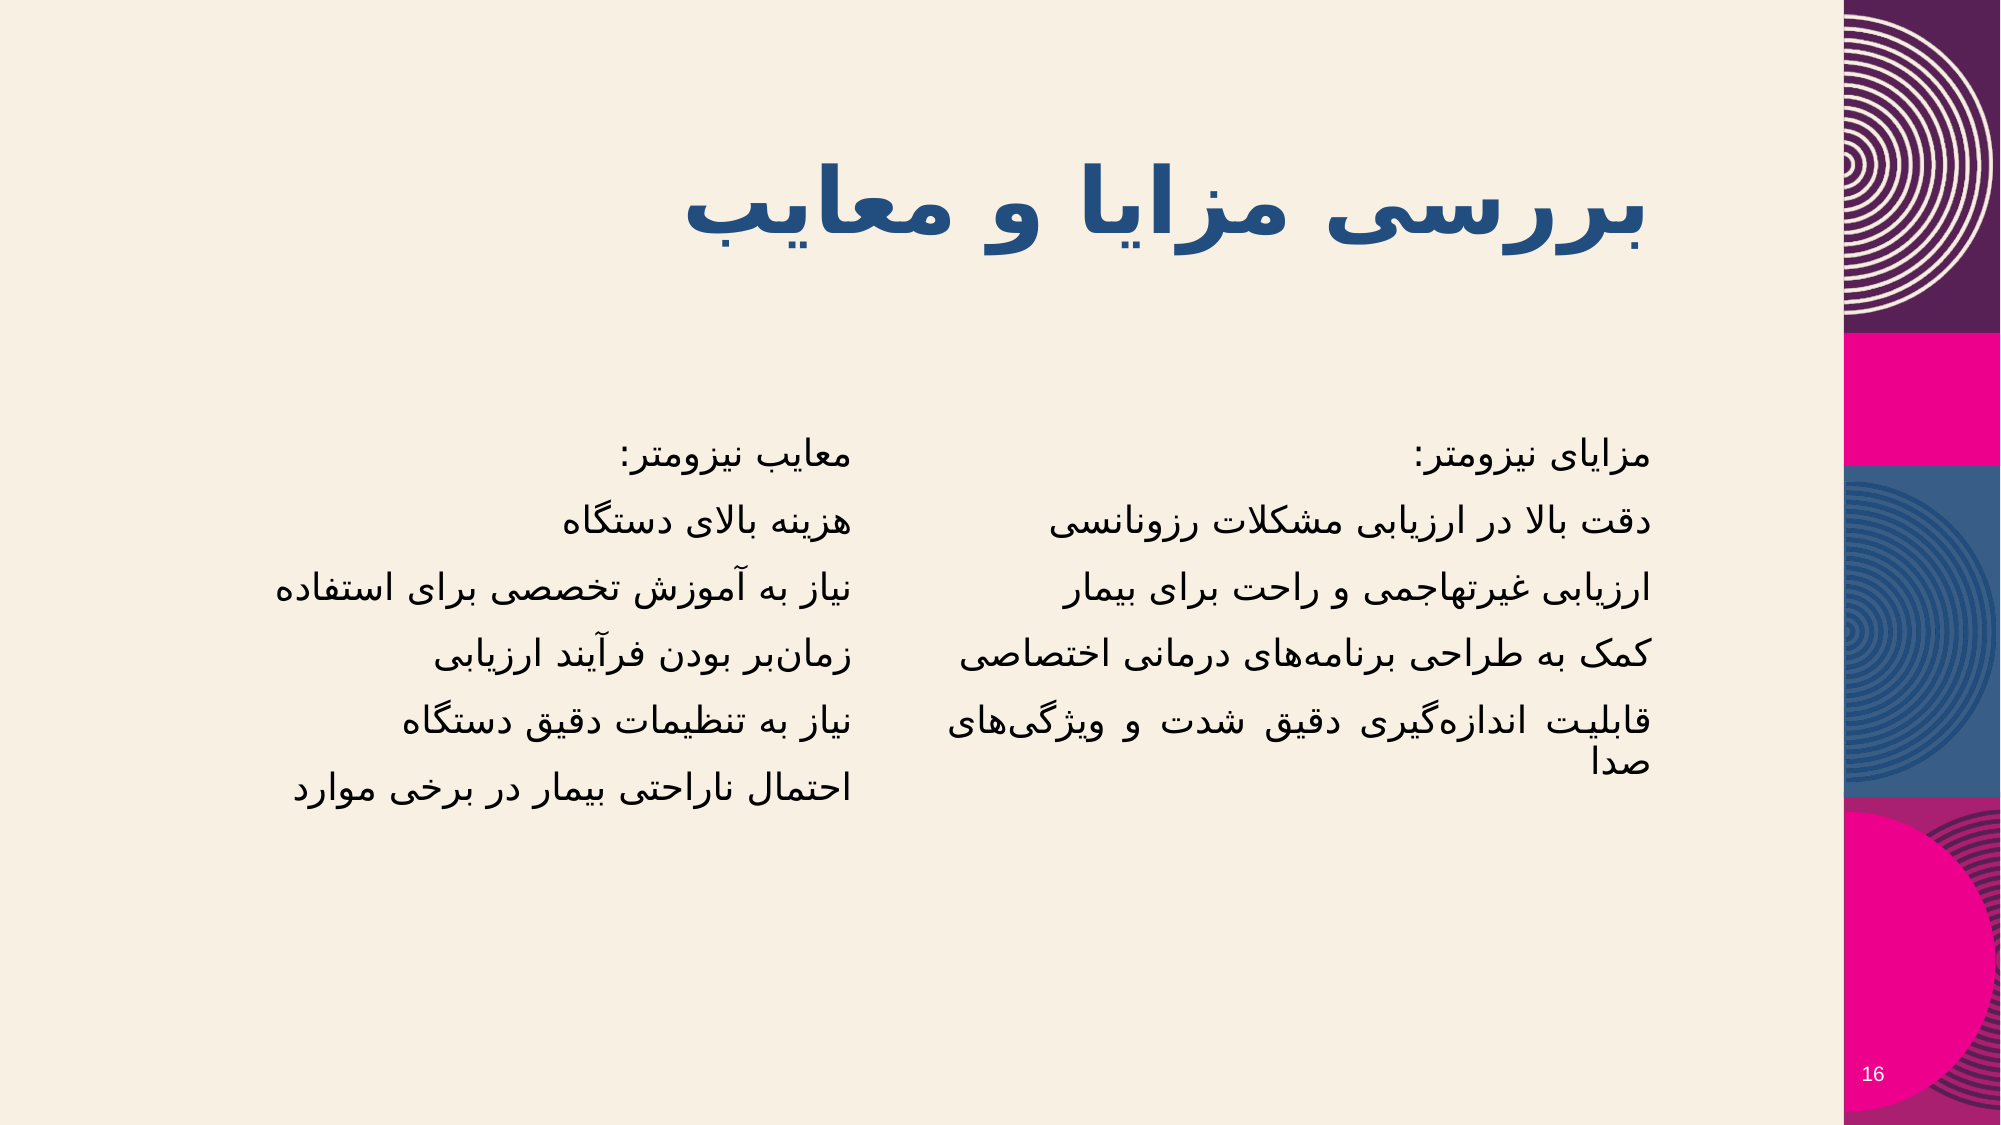

# بررسی مزایا و معایب
معایب نیزومتر:
هزینه بالای دستگاه
نیاز به آموزش تخصصی برای استفاده
زمان‌بر بودن فرآیند ارزیابی
نیاز به تنظیمات دقیق دستگاه
احتمال ناراحتی بیمار در برخی موارد

مزایای نیزومتر:
دقت بالا در ارزیابی مشکلات رزونانسی
ارزیابی غیرتهاجمی و راحت برای بیمار
کمک به طراحی برنامه‌های درمانی اختصاصی
قابلیت اندازه‌گیری دقیق شدت و ویژگی‌های صدا

16